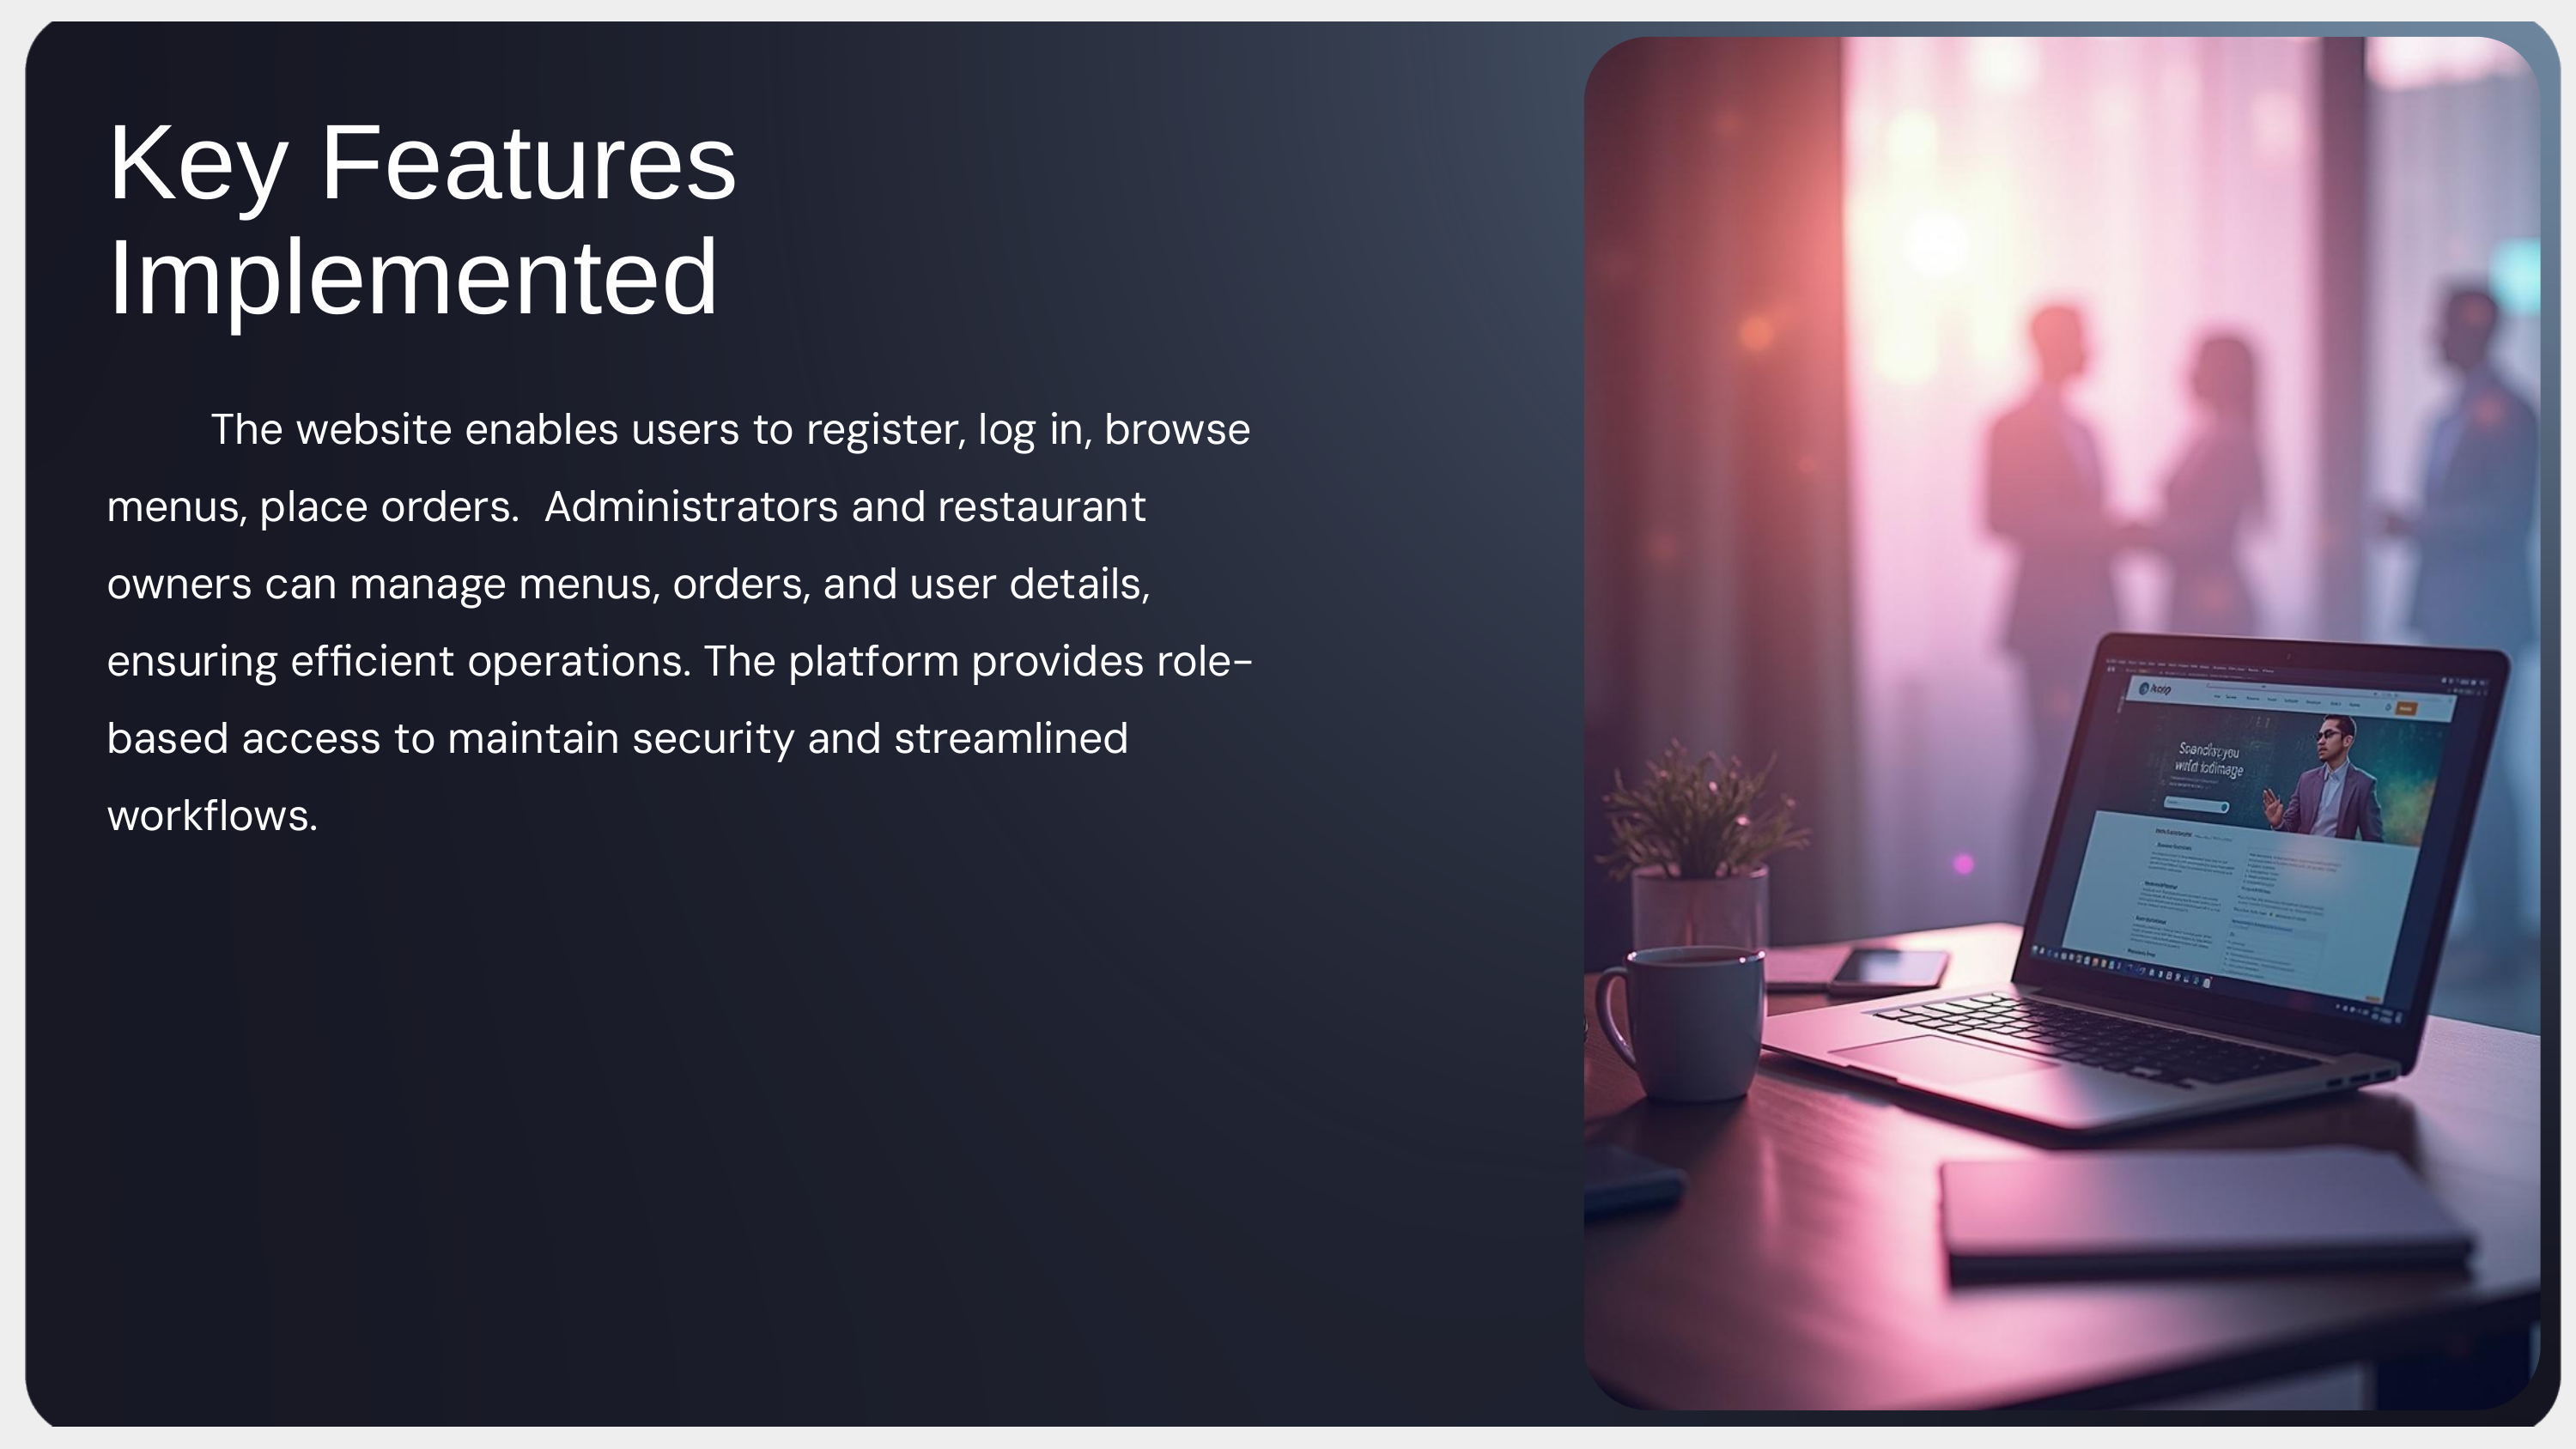

Key Features Implemented

         The website enables users to register, log in, browse menus, place orders.  Administrators and restaurant owners can manage menus, orders, and user details, ensuring efficient operations. The platform provides role-based access to maintain security and streamlined workflows.